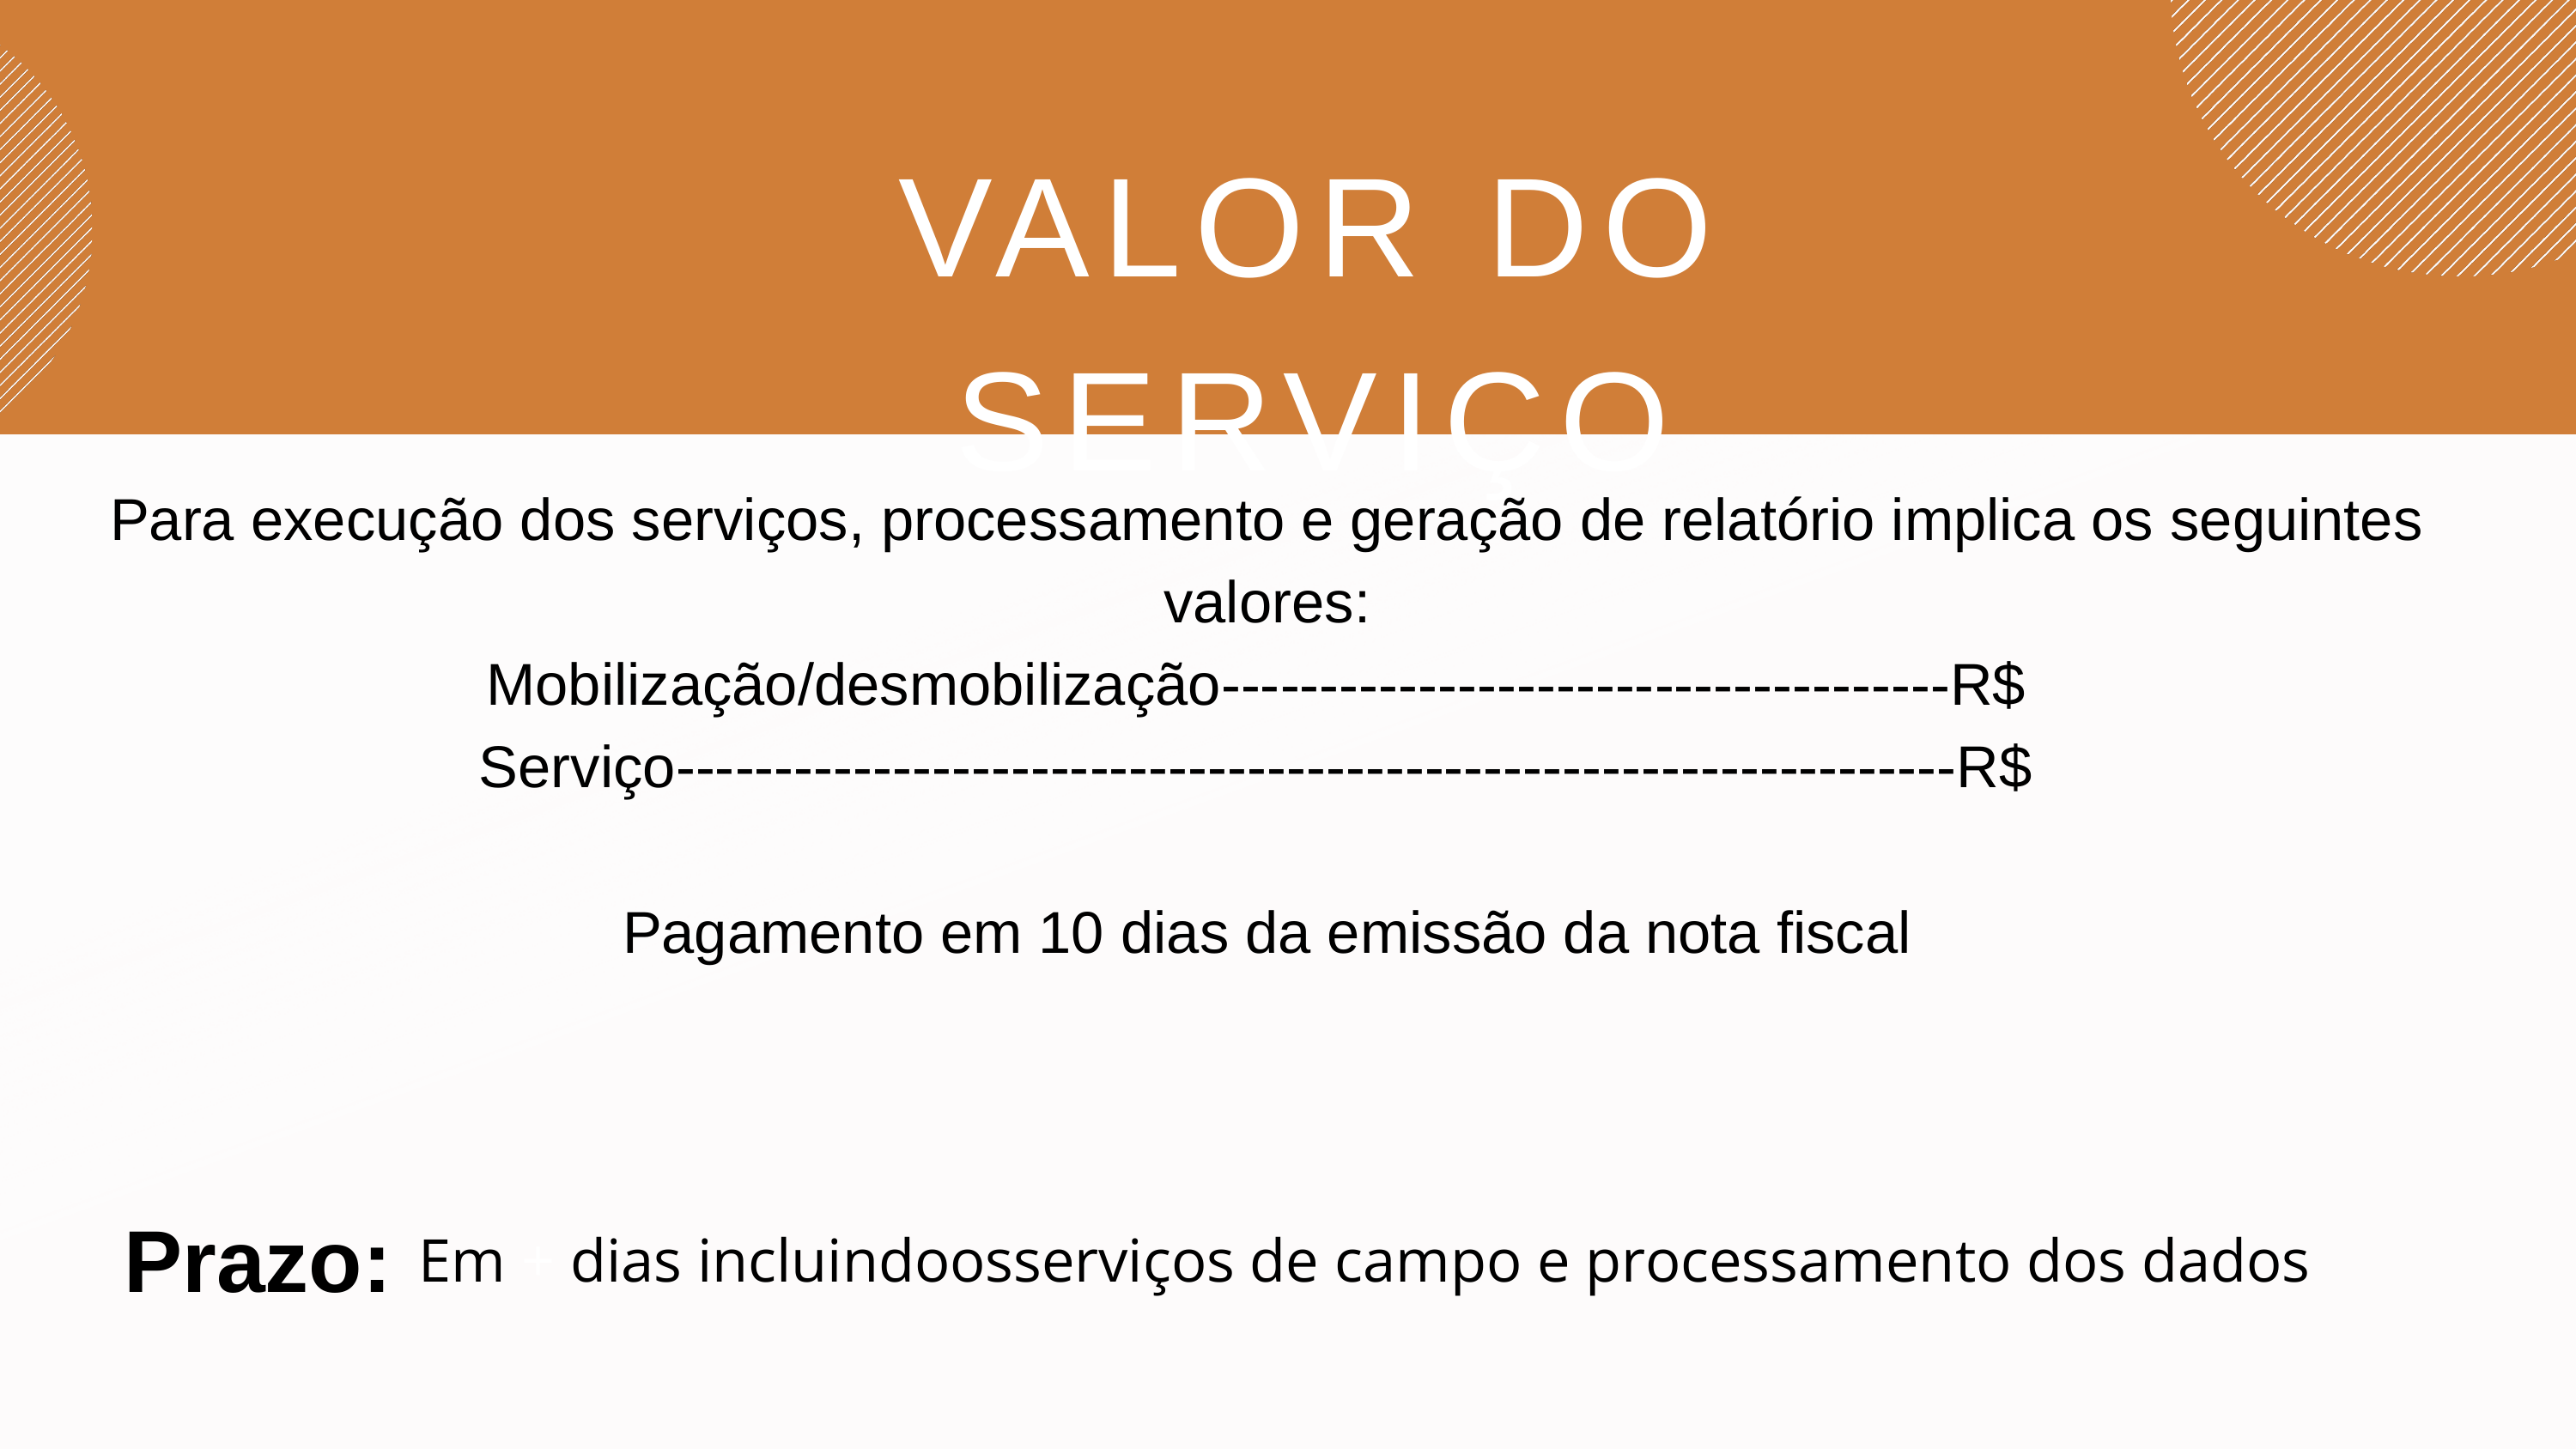

VALOR DO SERVIÇO
Para execução dos serviços, processamento e geração de relatório implica os seguintes valores:
Mobilização/desmobilização-------------------------------------R$}
Serviço-----------------------------------------------------------------R${

Pagamento em 10 dias da emissão da nota fiscal

Prazo:
Em + dias incluindoosserviços de campo e processamento dos dados